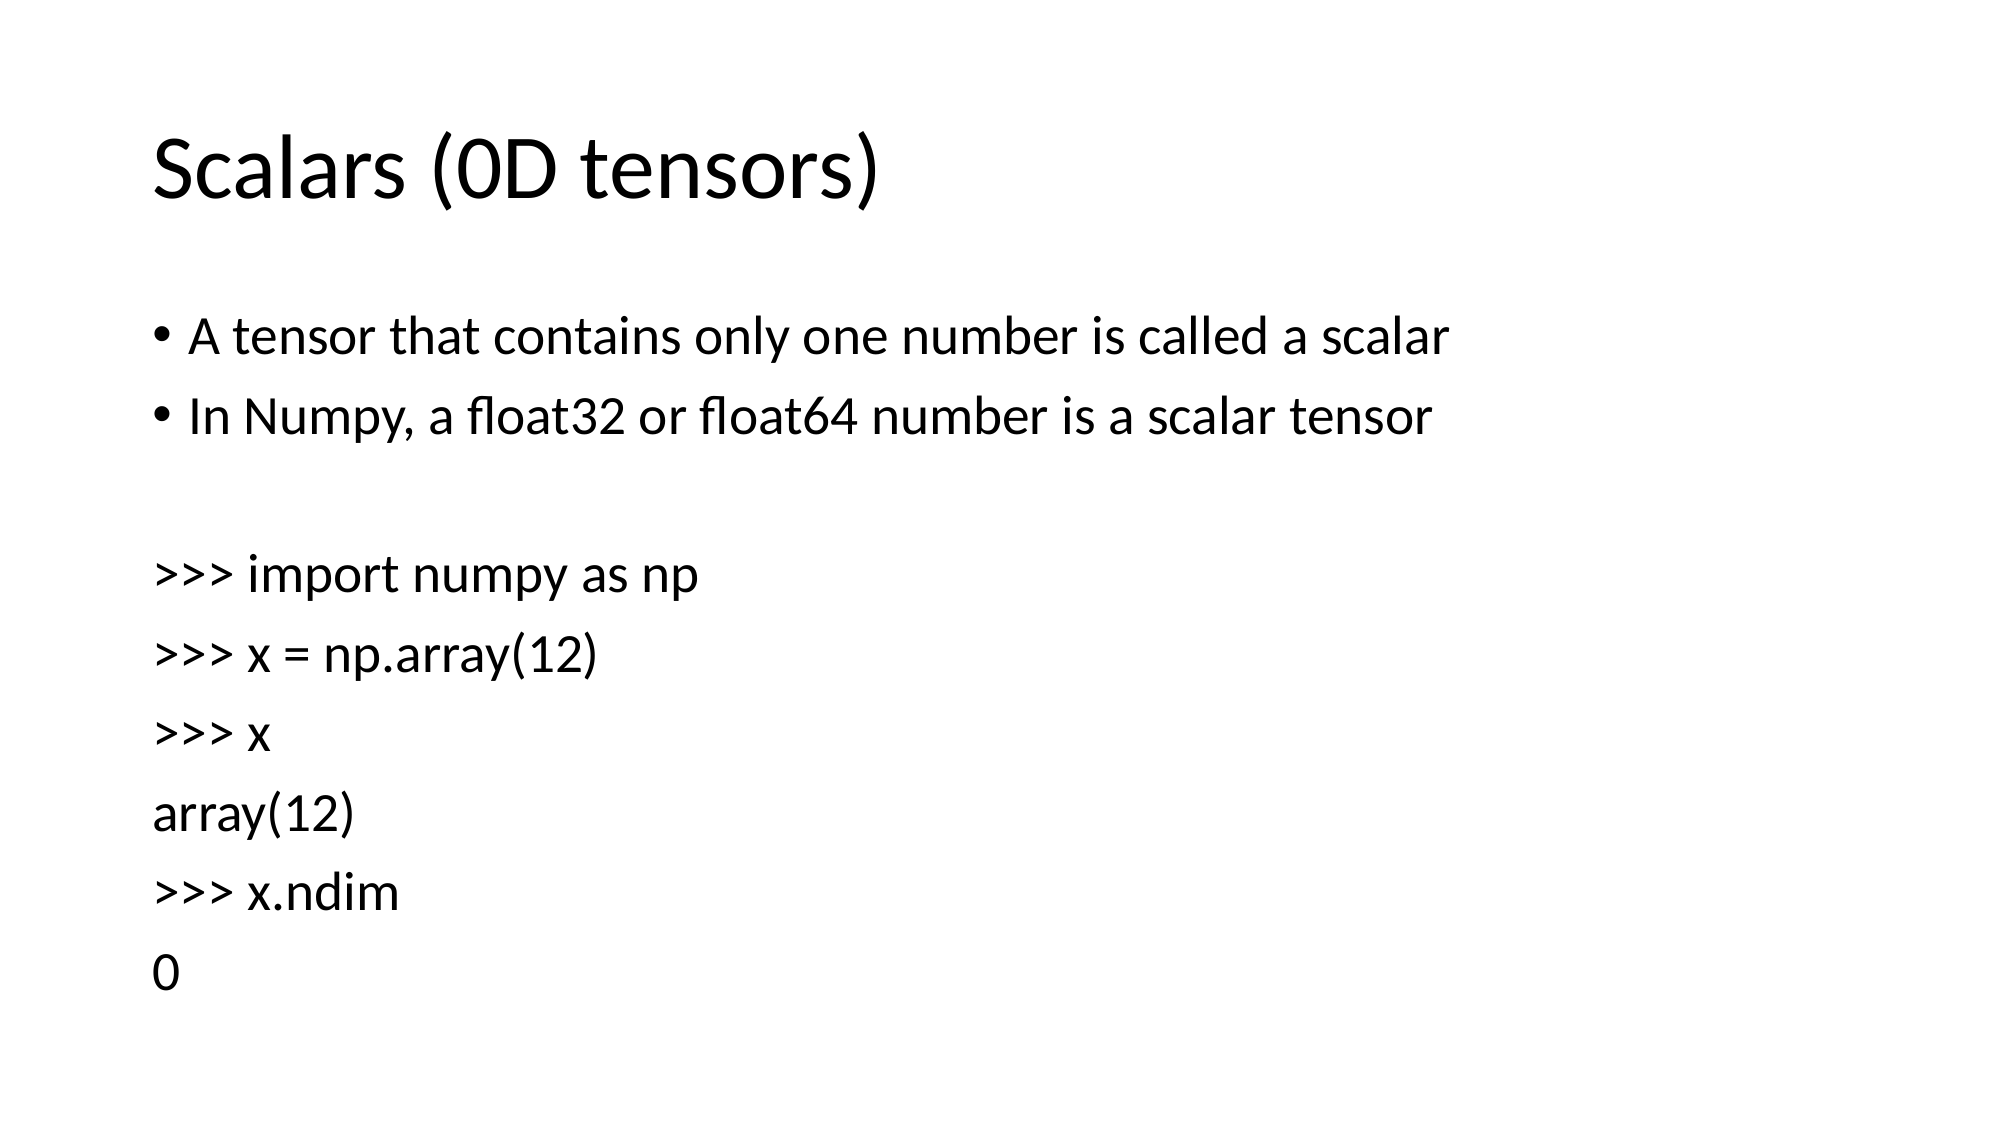

# Scalars (0D tensors)
A tensor that contains only one number is called a scalar
In Numpy, a float32 or float64 number is a scalar tensor

>>> import numpy as np
>>> x = np.array(12)
>>> x
array(12)
>>> x.ndim
0